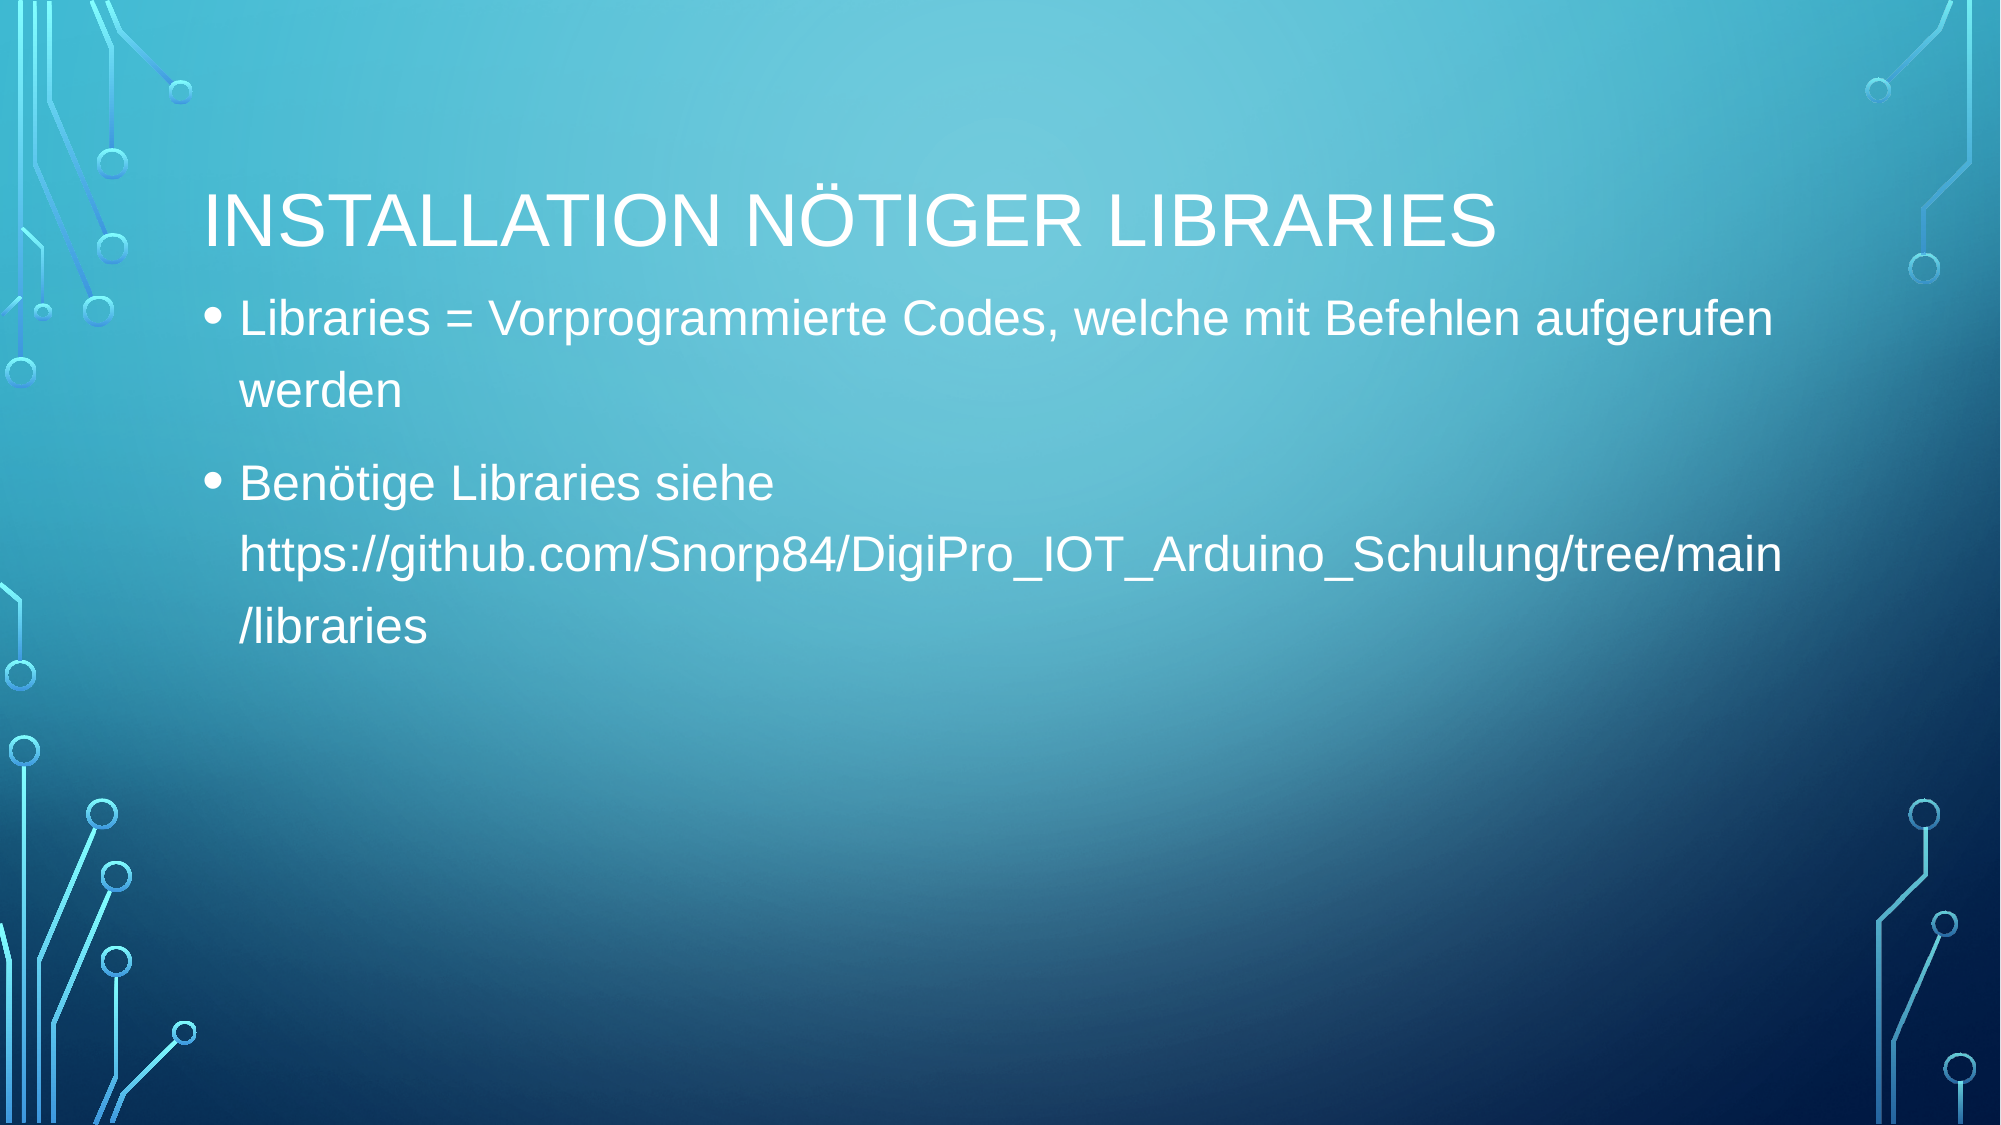

# Installation nötiger Libraries
Libraries = Vorprogrammierte Codes, welche mit Befehlen aufgerufen werden
Benötige Libraries siehe https://github.com/Snorp84/DigiPro_IOT_Arduino_Schulung/tree/main/libraries